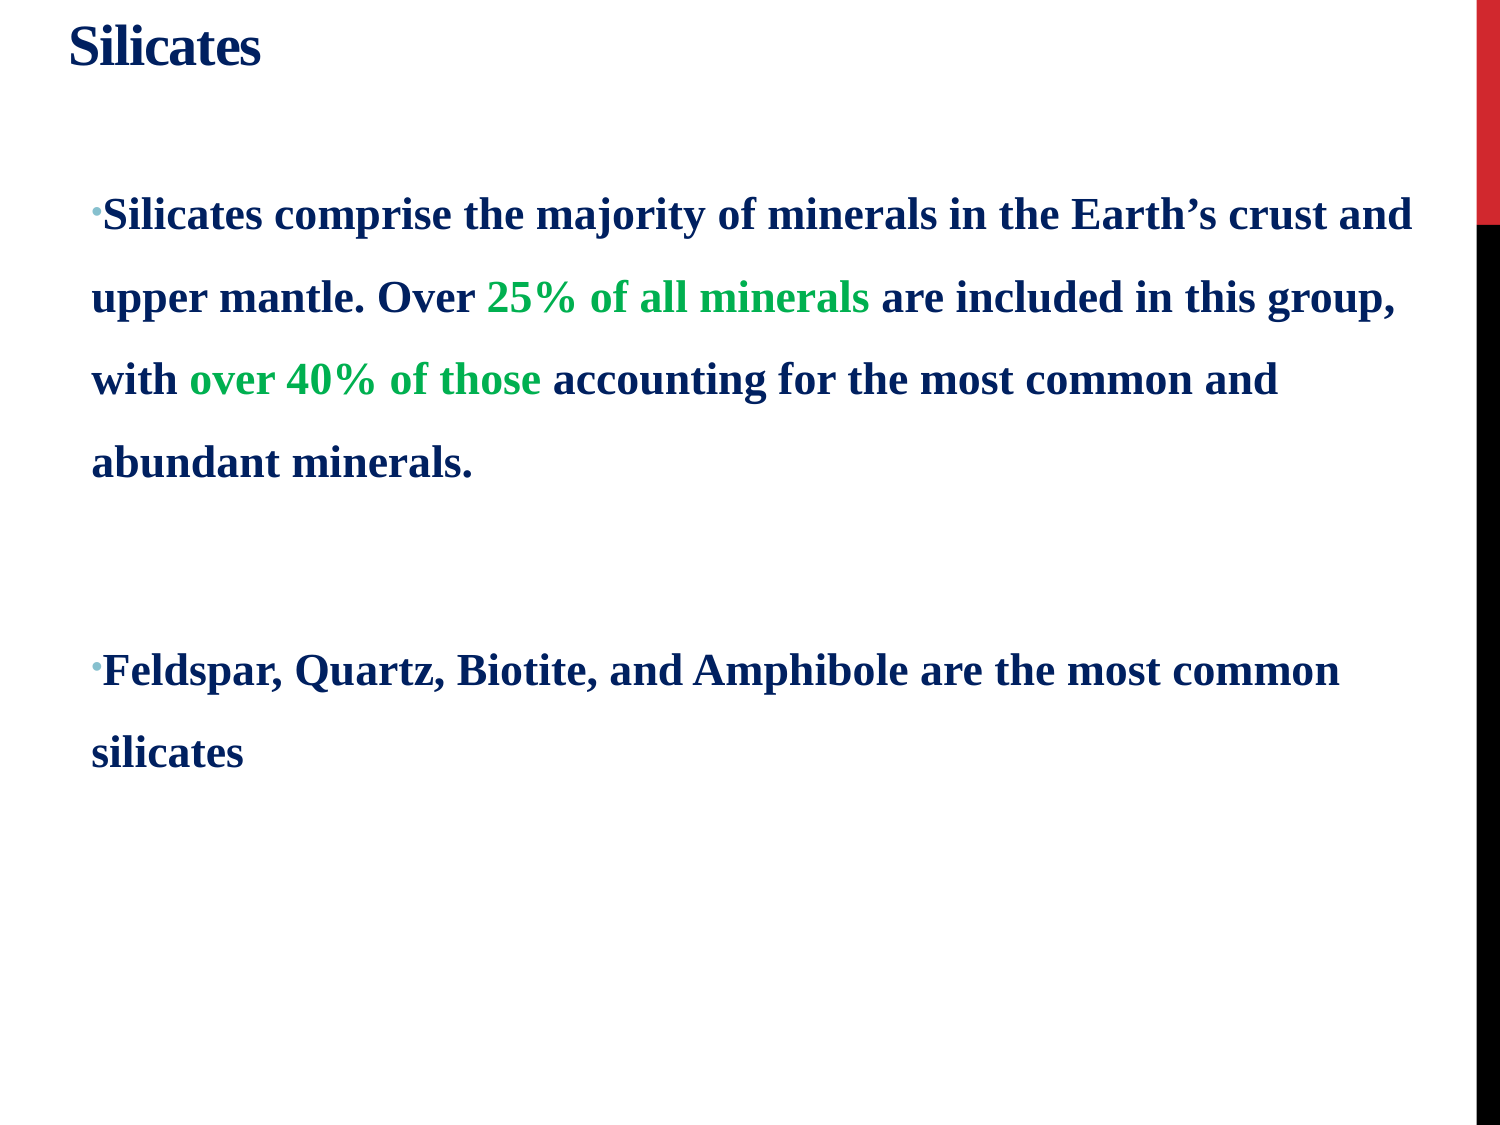

# Silicates
Silicates comprise the majority of minerals in the Earth’s crust and upper mantle. Over 25% of all minerals are included in this group, with over 40% of those accounting for the most common and abundant minerals.

Feldspar, Quartz, Biotite, and Amphibole are the most common silicates